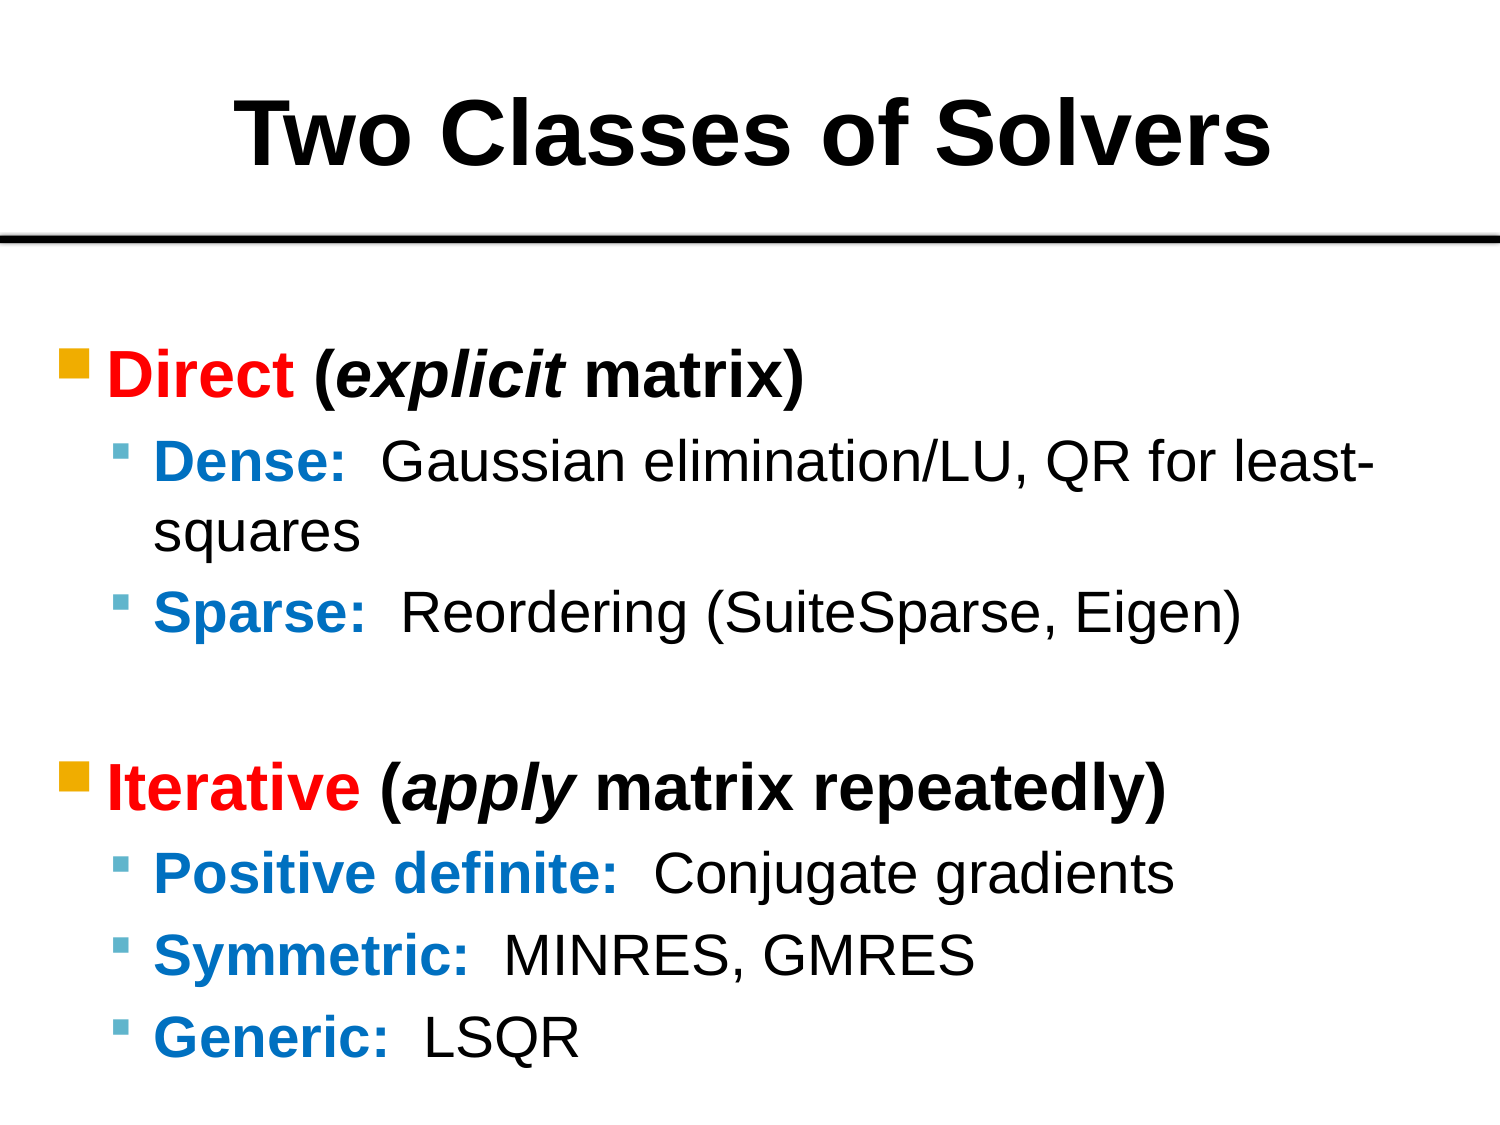

# Two Classes of Solvers
Direct (explicit matrix)
Dense:  Gaussian elimination/LU, QR for least-squares
Sparse:  Reordering (SuiteSparse, Eigen)

Iterative (apply matrix repeatedly)
Positive definite:  Conjugate gradients
Symmetric:  MINRES, GMRES
Generic:  LSQR